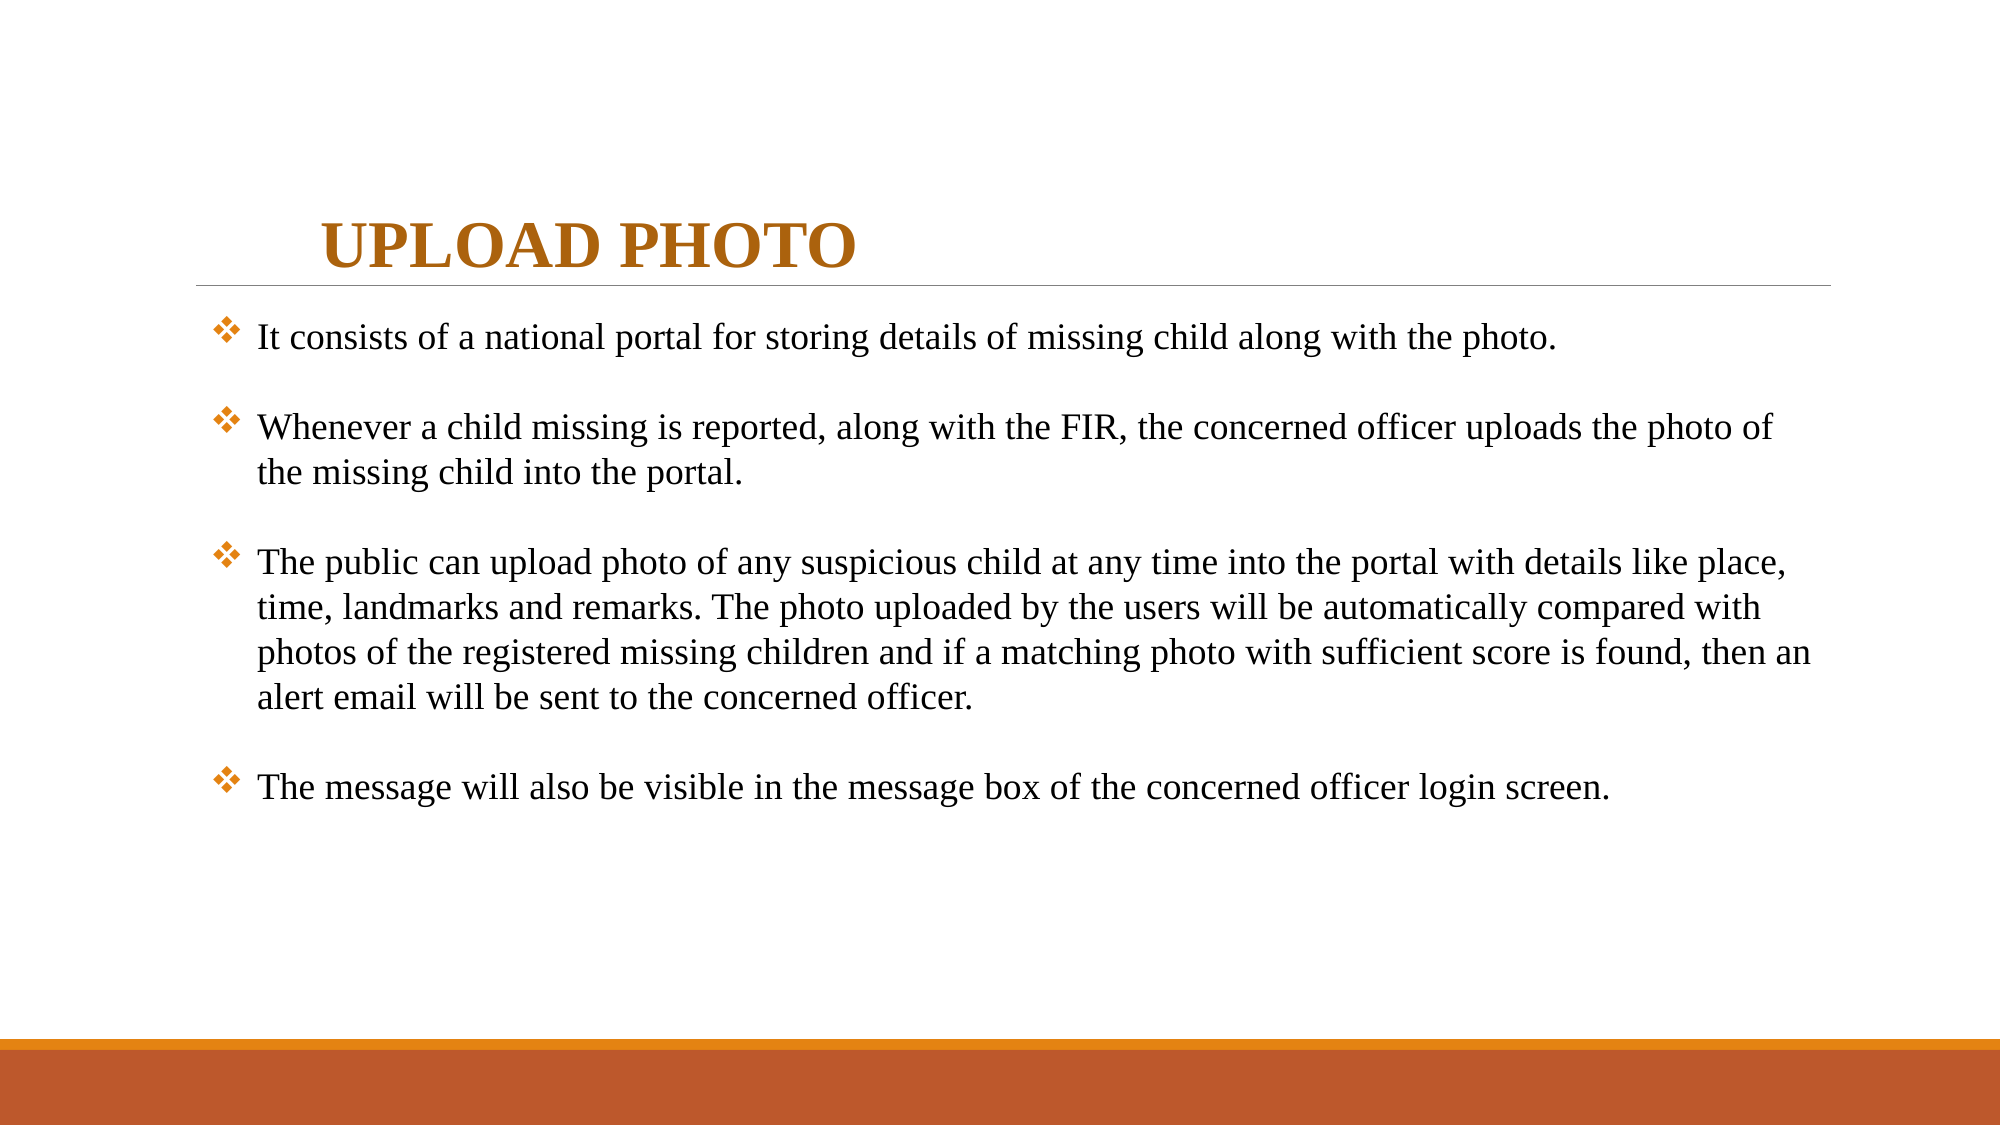

UPLOAD PHOTO
It consists of a national portal for storing details of missing child along with the photo.

Whenever a child missing is reported, along with the FIR, the concerned officer uploads the photo of the missing child into the portal.

The public can upload photo of any suspicious child at any time into the portal with details like place, time, landmarks and remarks. The photo uploaded by the users will be automatically compared with photos of the registered missing children and if a matching photo with sufficient score is found, then an alert email will be sent to the concerned officer.

The message will also be visible in the message box of the concerned officer login screen.